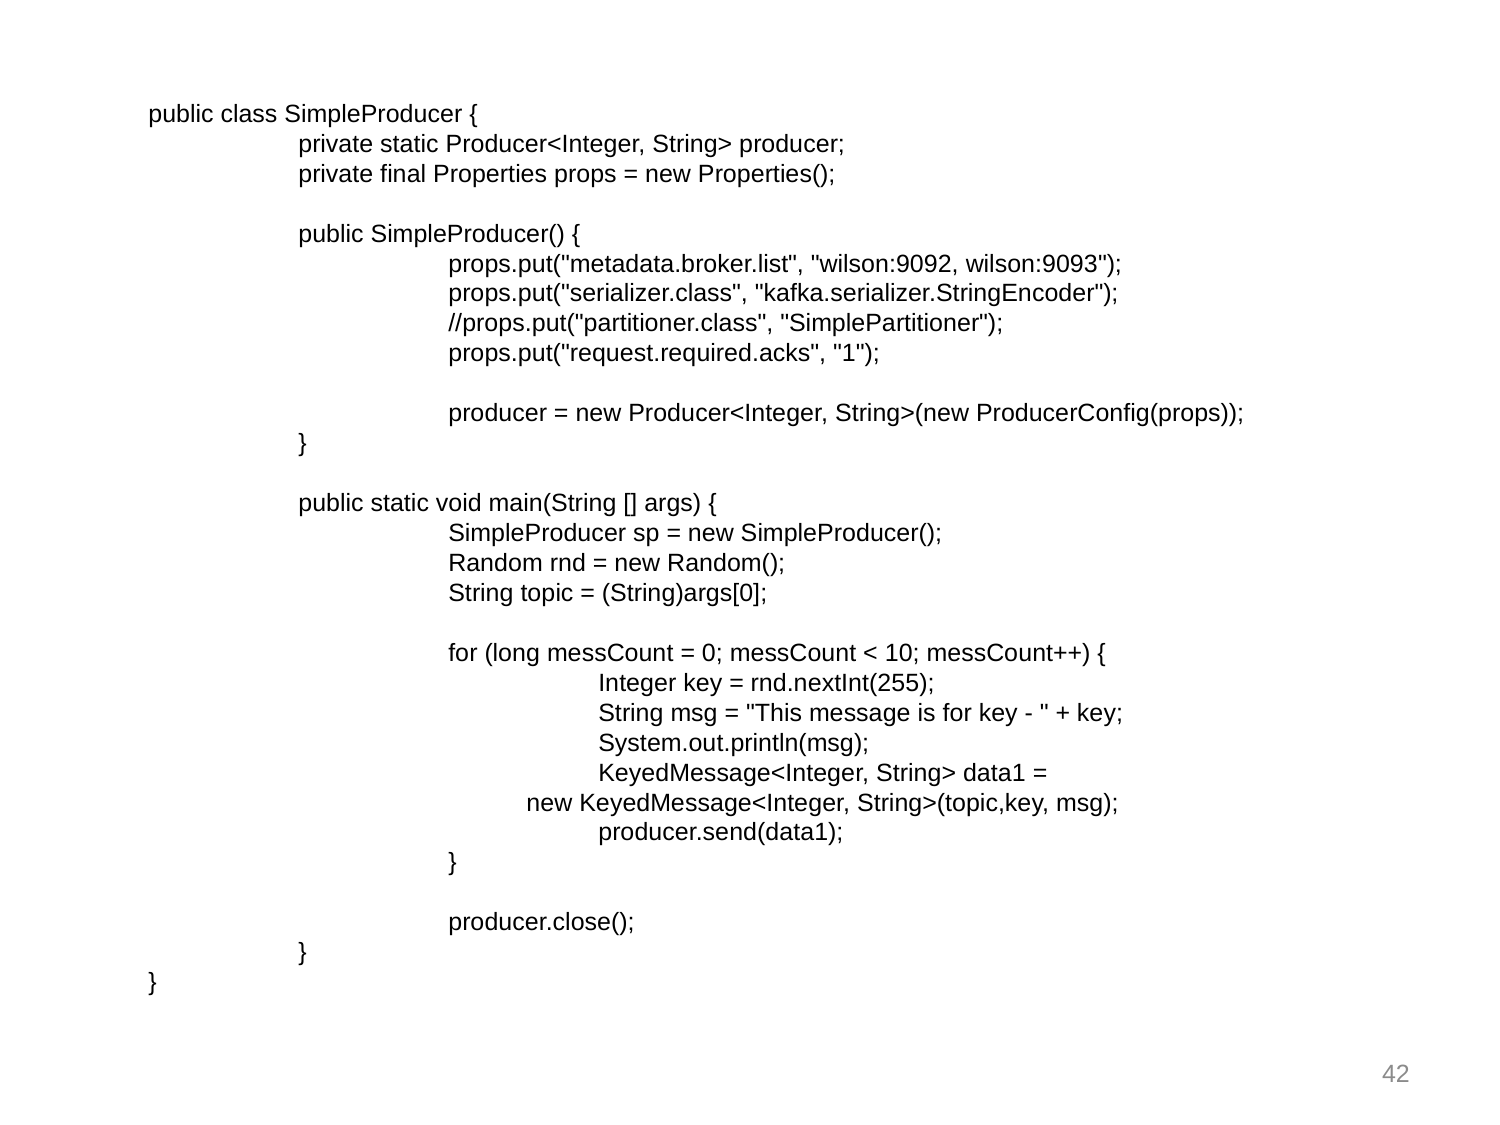

public class SimpleProducer {
	private static Producer<Integer, String> producer;
	private final Properties props = new Properties();

	public SimpleProducer() {
		props.put("metadata.broker.list", "wilson:9092, wilson:9093");
		props.put("serializer.class", "kafka.serializer.StringEncoder");
		//props.put("partitioner.class", "SimplePartitioner");
		props.put("request.required.acks", "1");

		producer = new Producer<Integer, String>(new ProducerConfig(props));
	}

	public static void main(String [] args) {
		SimpleProducer sp = new SimpleProducer();
		Random rnd = new Random();
		String topic = (String)args[0];

		for (long messCount = 0; messCount < 10; messCount++) {
			Integer key = rnd.nextInt(255);
			String msg = "This message is for key - " + key;
			System.out.println(msg);
			KeyedMessage<Integer, String> data1 =
                                                      new KeyedMessage<Integer, String>(topic,key, msg);
			producer.send(data1);
		}

		producer.close();
	}
}
42